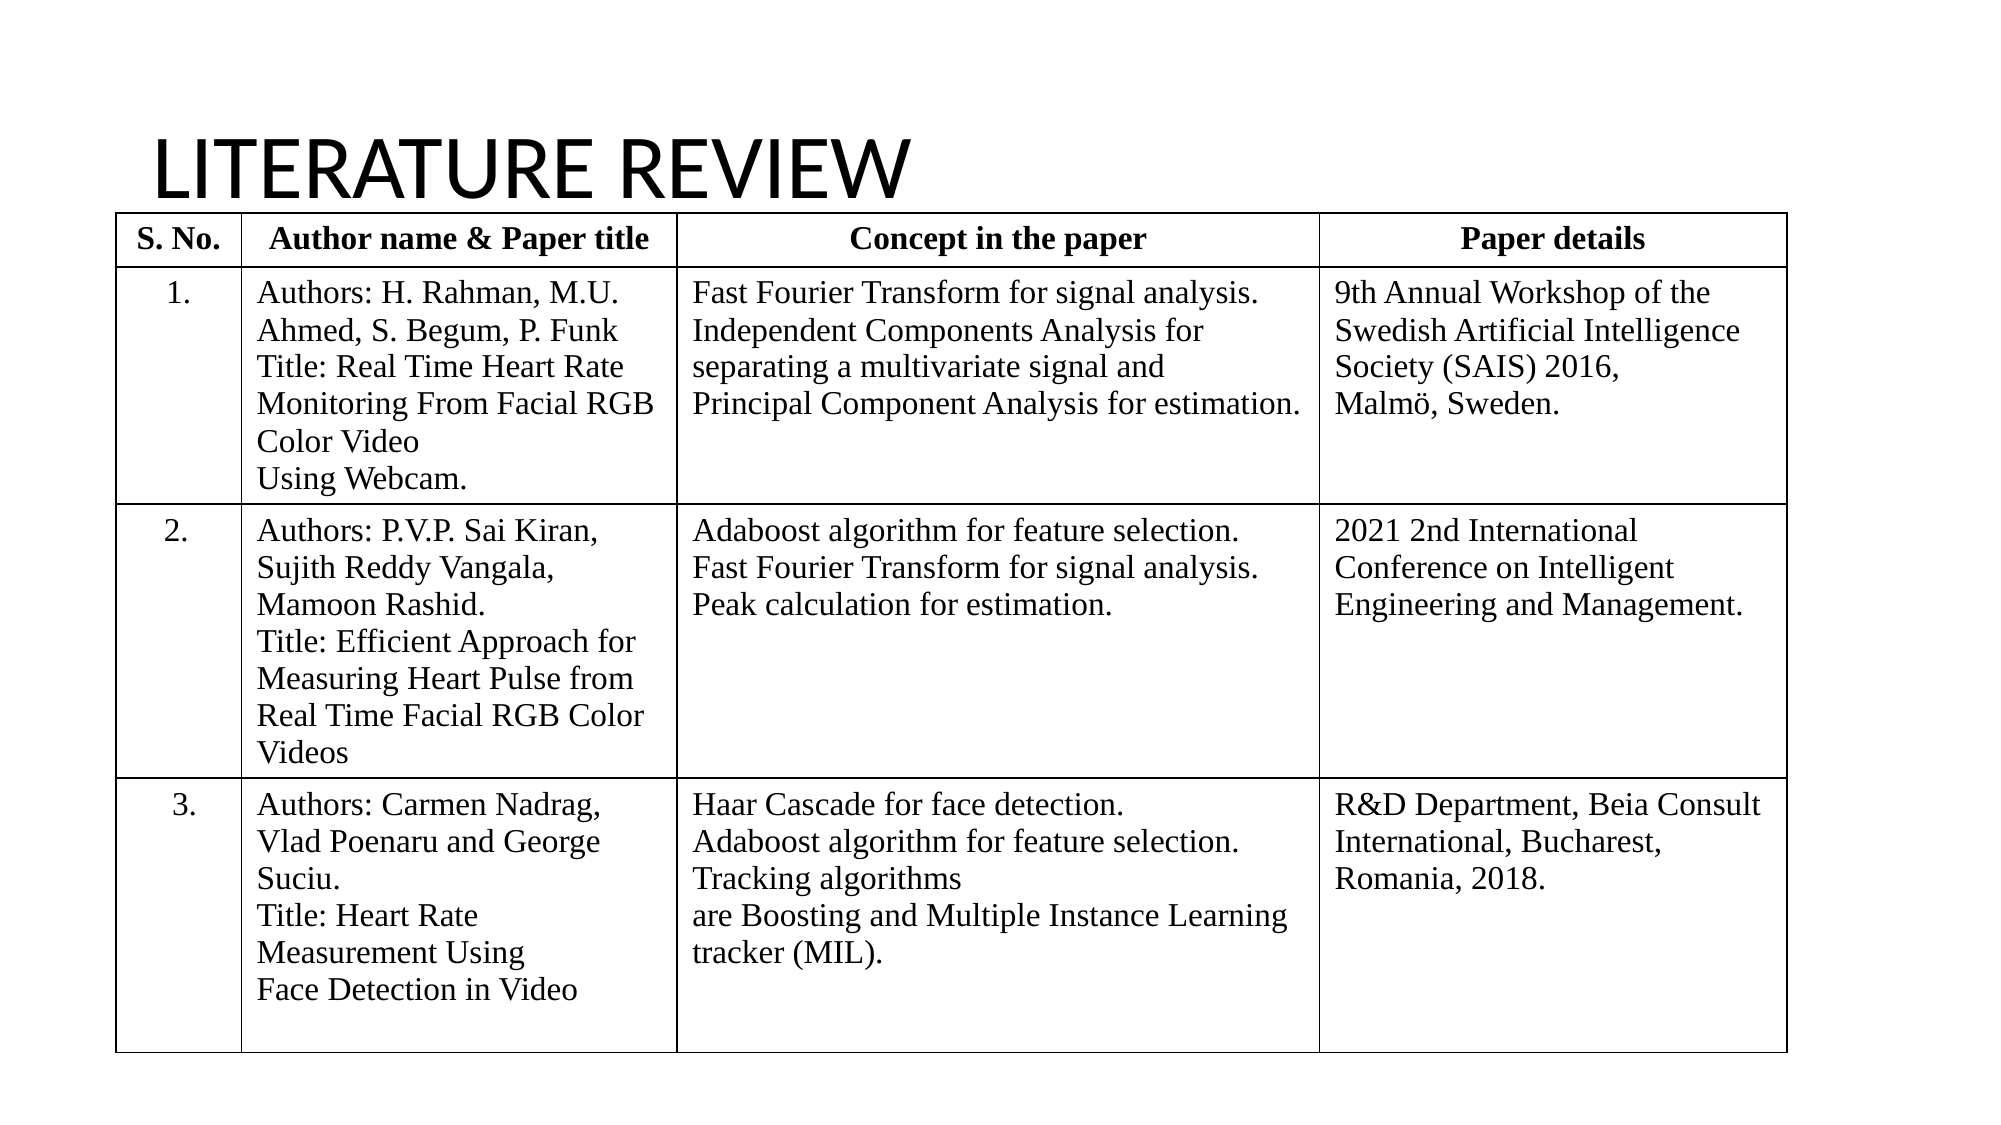

# LITERATURE REVIEW
| S. No. | Author name & Paper title | Concept in the paper | Paper details |
| --- | --- | --- | --- |
| 1. | Authors: H. Rahman, M.U. Ahmed, S. Begum, P. Funk Title: Real Time Heart Rate Monitoring From Facial RGB Color Video Using Webcam. | Fast Fourier Transform for signal analysis. Independent Components Analysis for separating a multivariate signal and Principal Component Analysis for estimation. | 9th Annual Workshop of the Swedish Artificial Intelligence Society (SAIS) 2016, Malmö, Sweden. |
| 2. | Authors: P.V.P. Sai Kiran, Sujith Reddy Vangala, Mamoon Rashid. Title: Efficient Approach for Measuring Heart Pulse from Real Time Facial RGB Color Videos | Adaboost algorithm for feature selection. Fast Fourier Transform for signal analysis. Peak calculation for estimation. | 2021 2nd International Conference on Intelligent Engineering and Management. |
| 3. | Authors: Carmen Nadrag, Vlad Poenaru and George Suciu. Title: Heart Rate Measurement Using Face Detection in Video | Haar Cascade for face detection. Adaboost algorithm for feature selection. Tracking algorithms are Boosting and Multiple Instance Learning tracker (MIL). | R&D Department, Beia Consult International, Bucharest, Romania, 2018. |